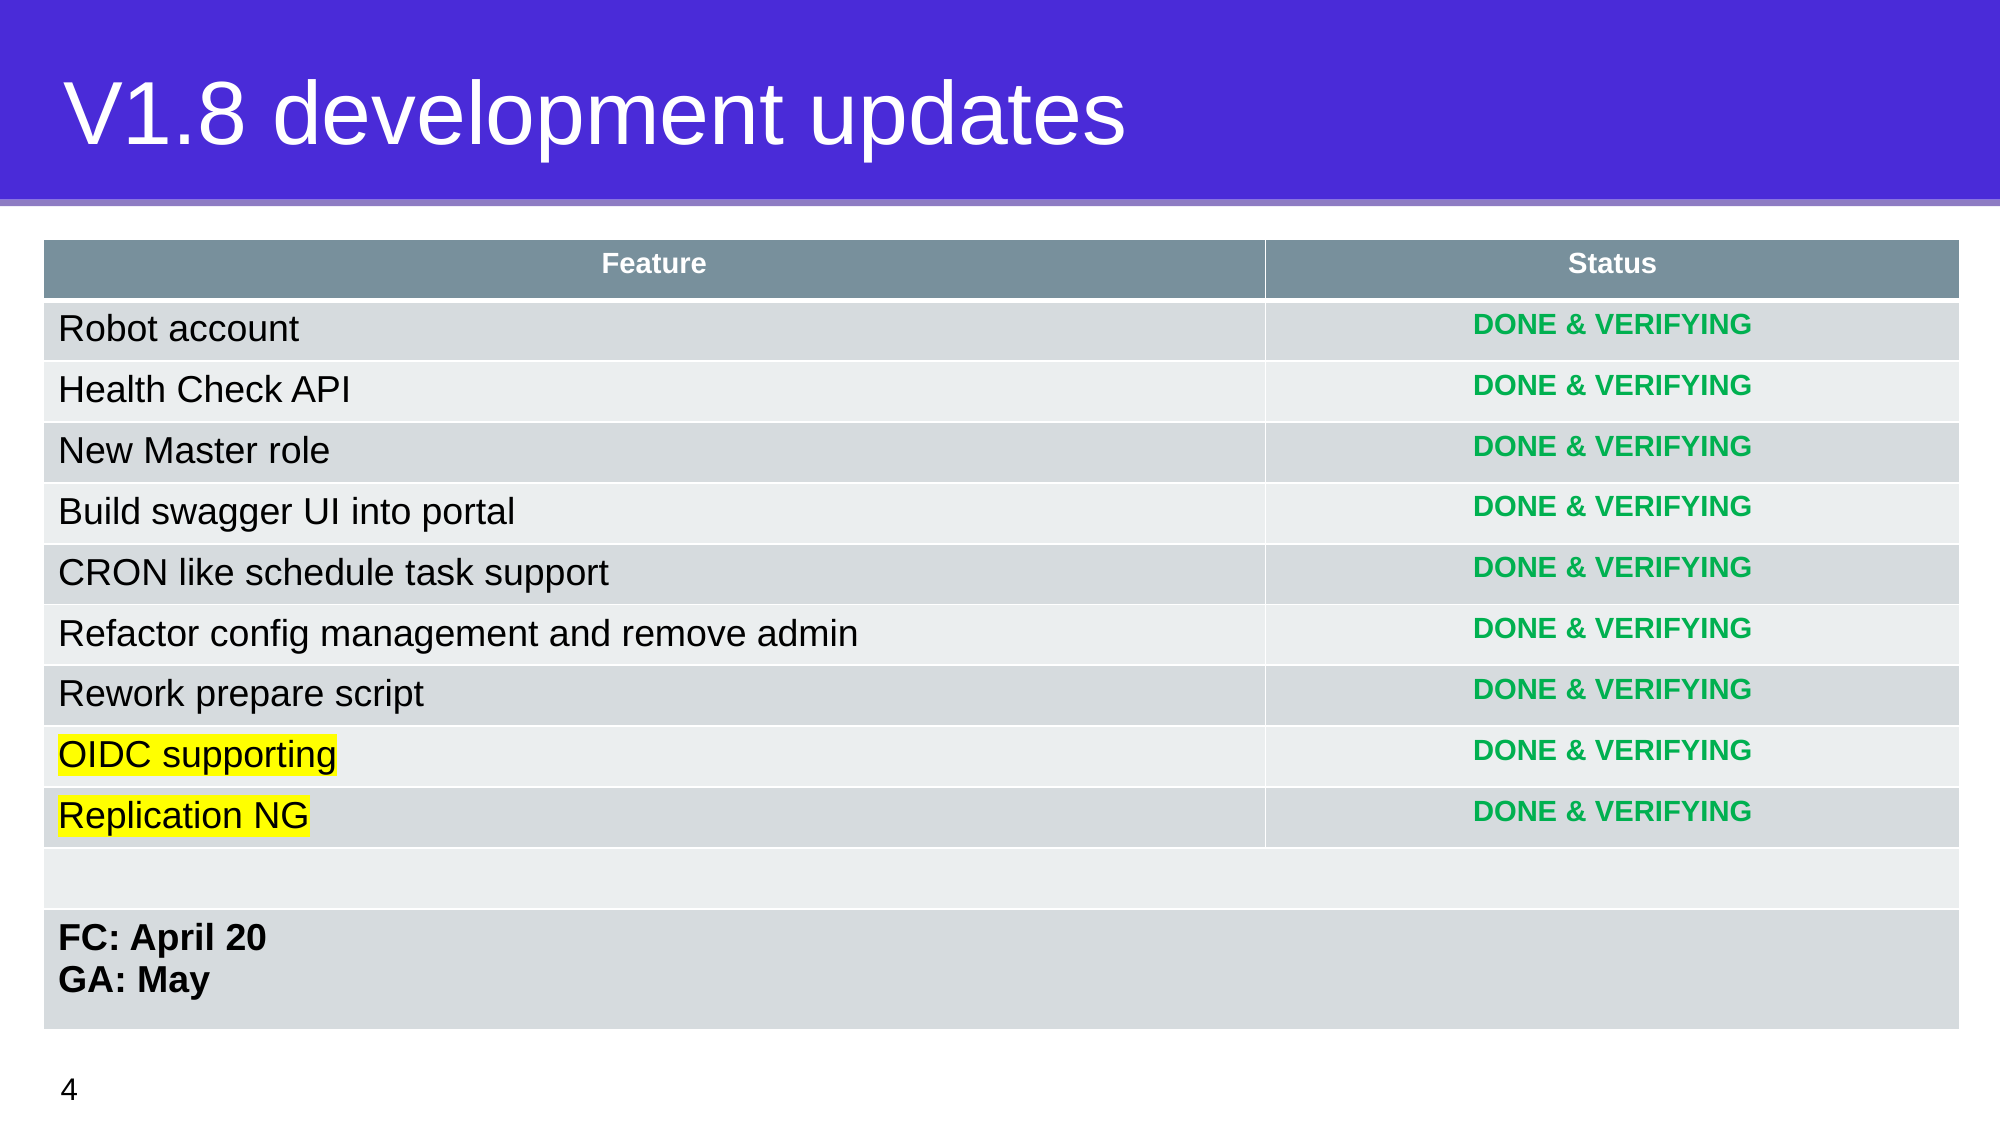

# V1.8 development updates

| Feature | Status |
| --- | --- |
| Robot account | DONE & VERIFYING |
| Health Check API | DONE & VERIFYING |
| New Master role | DONE & VERIFYING |
| Build swagger UI into portal | DONE & VERIFYING |
| CRON like schedule task support | DONE & VERIFYING |
| Refactor config management and remove admin | DONE & VERIFYING |
| Rework prepare script | DONE & VERIFYING |
| OIDC supporting | DONE & VERIFYING |
| Replication NG | DONE & VERIFYING |
|  |  |
| FC: April 20 GA: May |  |
4